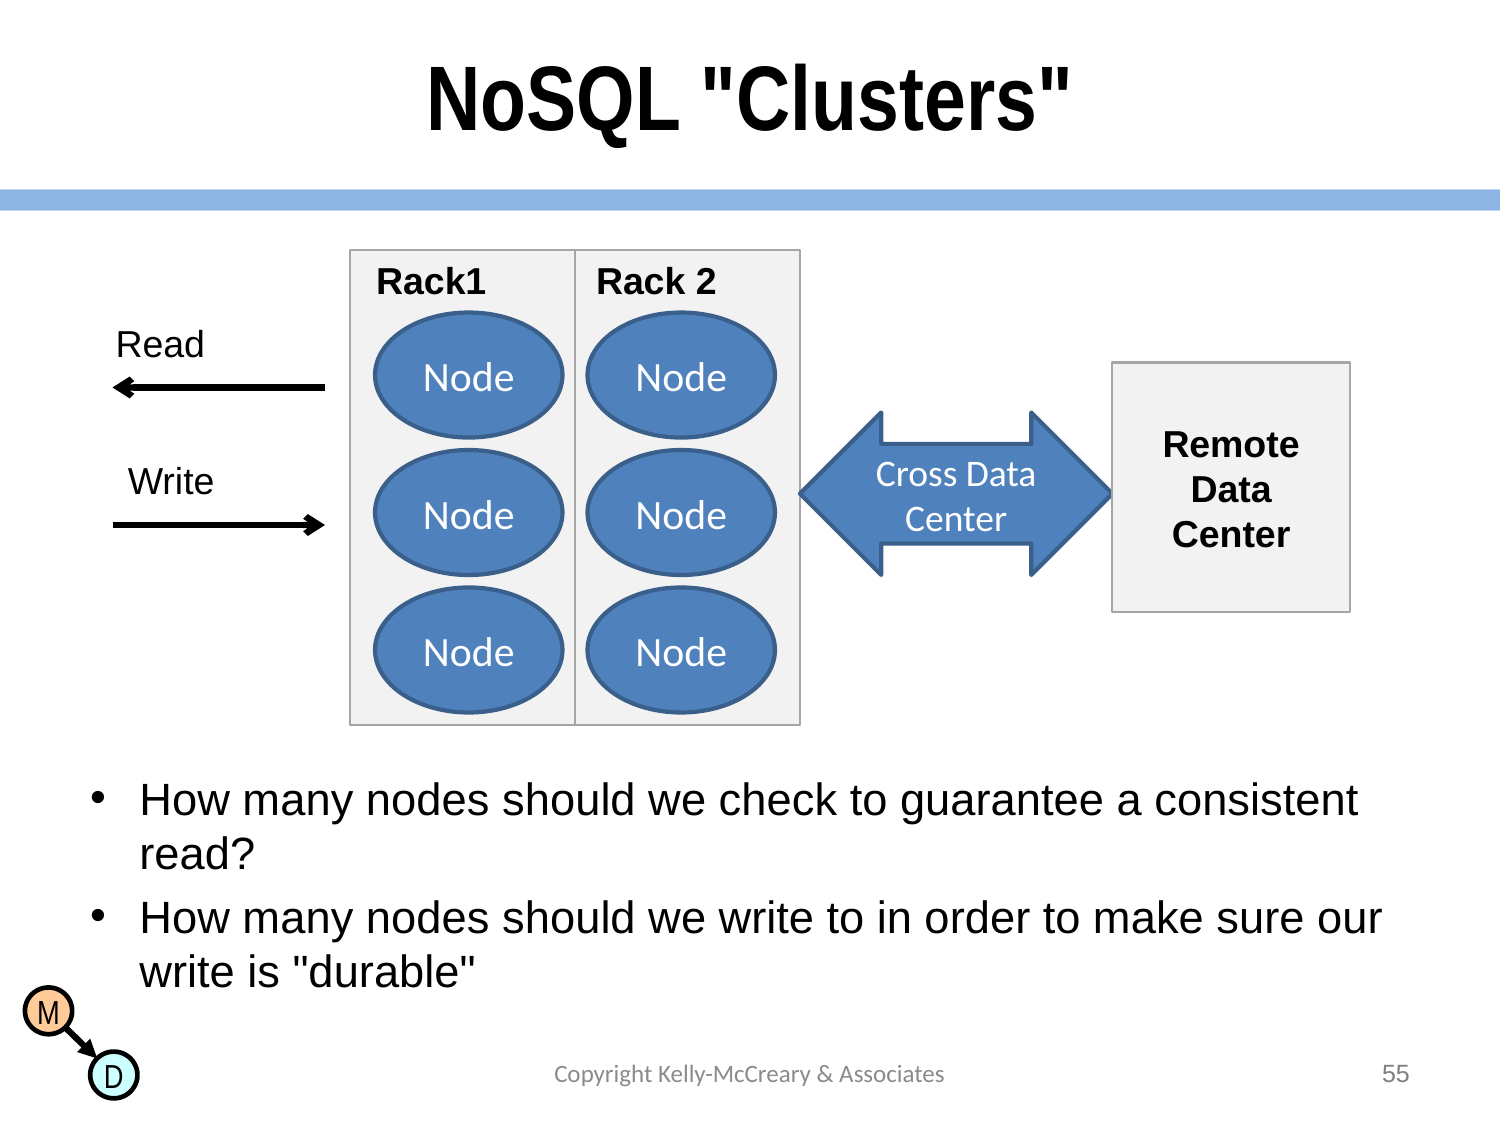

# NoSQL "Clusters"

Rack1

Rack 2
Read
Node
Node

Cross Data Center
Remote Data Center
Write
Node
Node
Node
Node
How many nodes should we check to guarantee a consistent read?
How many nodes should we write to in order to make sure our write is "durable"
Copyright Kelly-McCreary & Associates
55